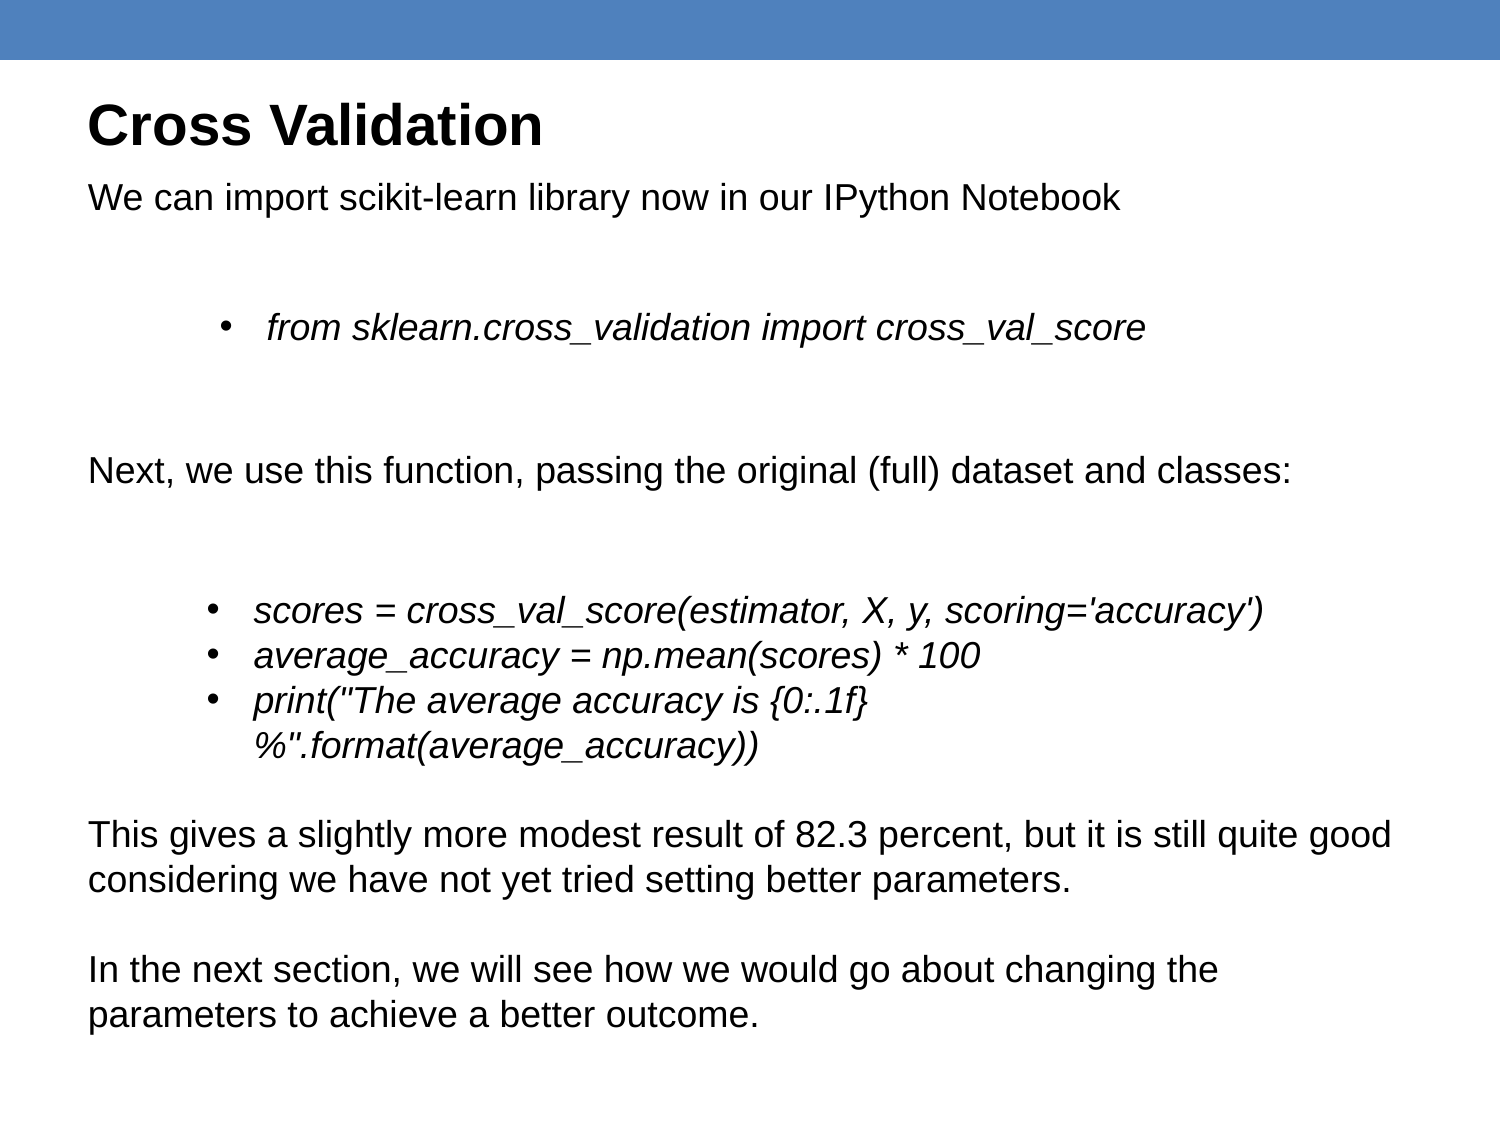

Cross Validation
We can import scikit-learn library now in our IPython Notebook
from sklearn.cross_validation import cross_val_score
Next, we use this function, passing the original (full) dataset and classes:
scores = cross_val_score(estimator, X, y, scoring='accuracy')
average_accuracy = np.mean(scores) * 100
print("The average accuracy is {0:.1f}%".format(average_accuracy))
This gives a slightly more modest result of 82.3 percent, but it is still quite good
considering we have not yet tried setting better parameters.

In the next section, we will see how we would go about changing the parameters to achieve a better outcome.